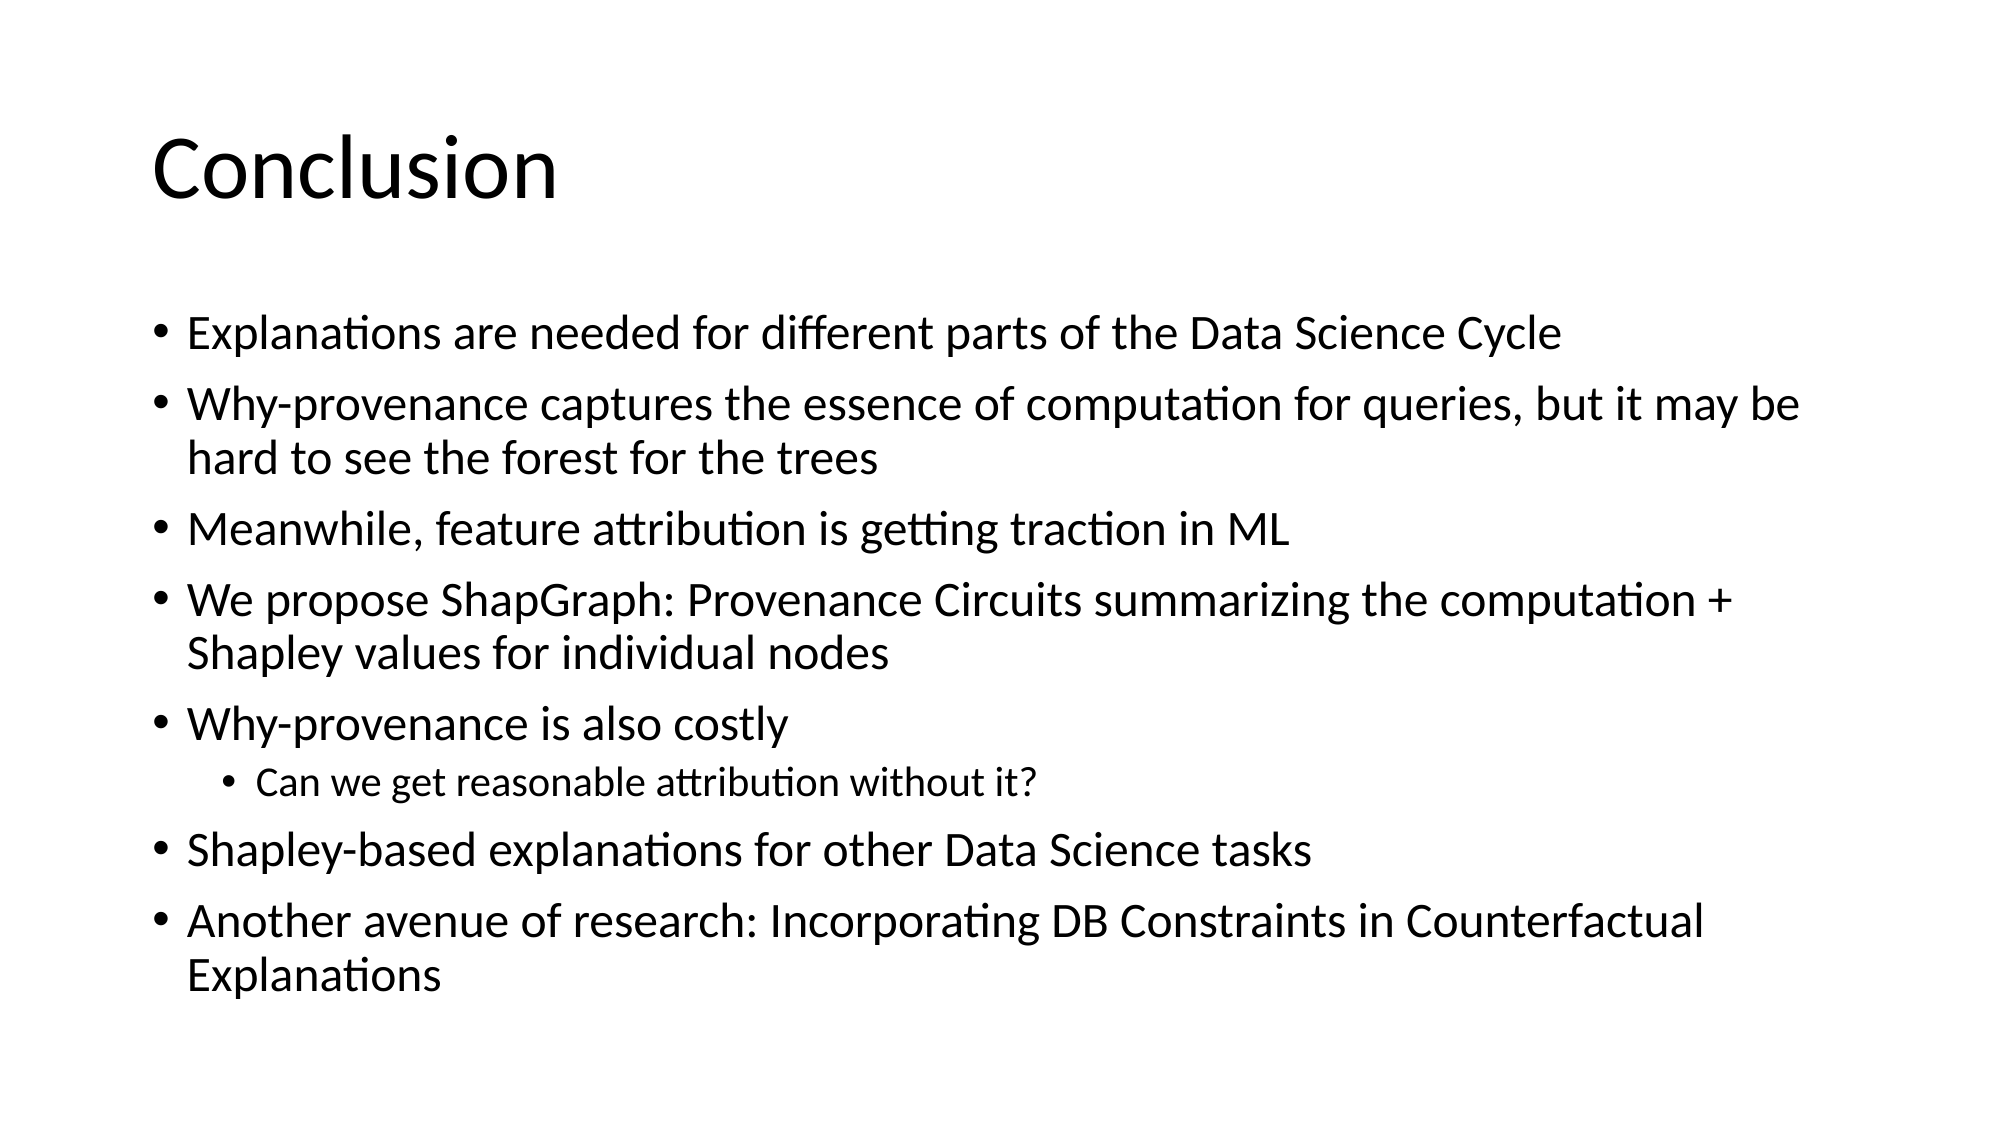

# Conclusion
Explanations are needed for different parts of the Data Science Cycle
Why-provenance captures the essence of computation for queries, but it may be hard to see the forest for the trees
Meanwhile, feature attribution is getting traction in ML
We propose ShapGraph: Provenance Circuits summarizing the computation + Shapley values for individual nodes
Why-provenance is also costly
Can we get reasonable attribution without it?
Shapley-based explanations for other Data Science tasks
Another avenue of research: Incorporating DB Constraints in Counterfactual Explanations